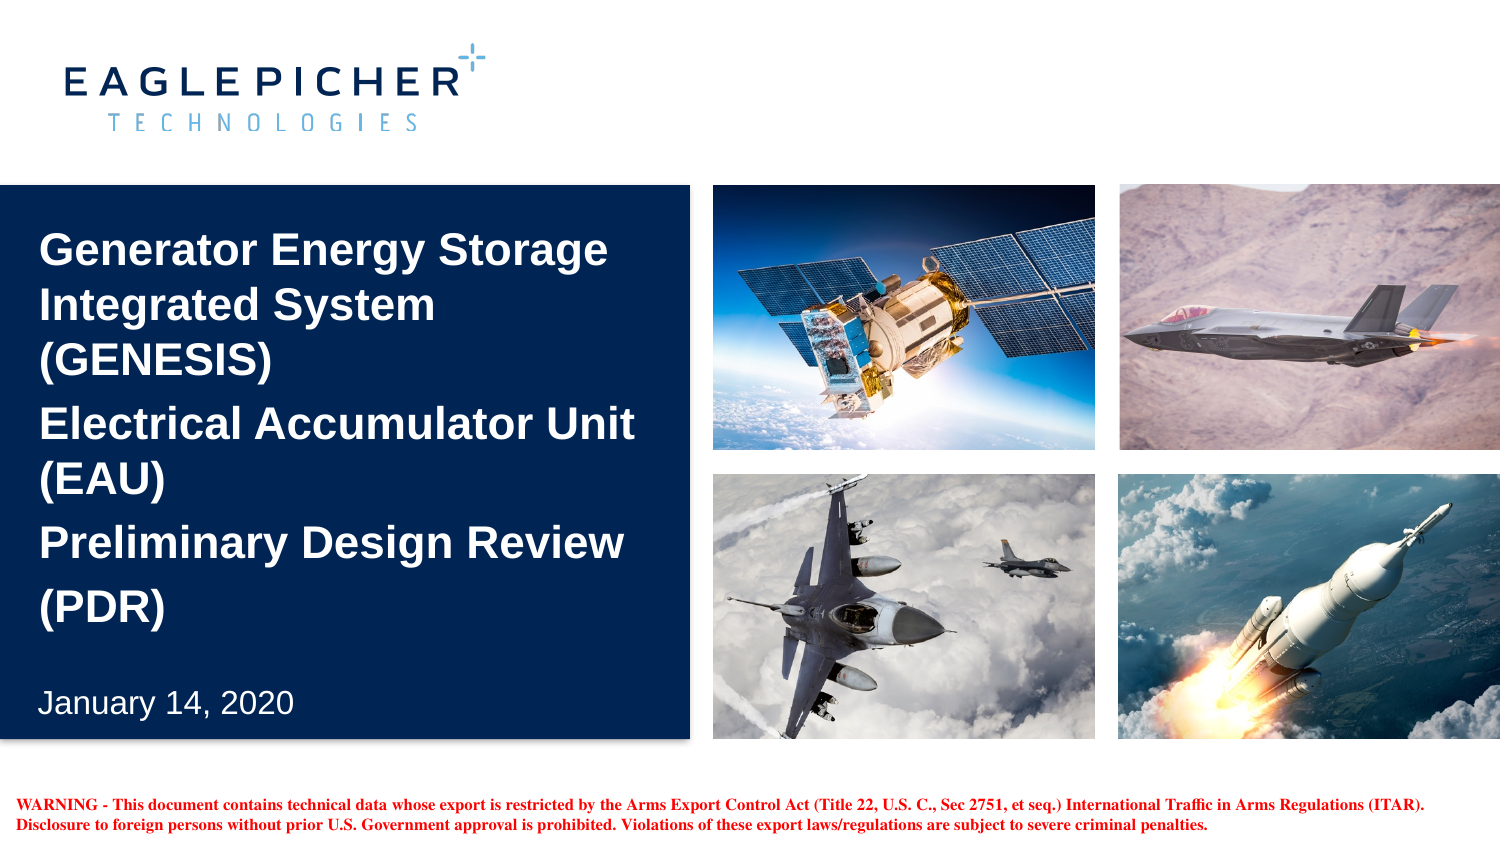

Generator Energy Storage Integrated System (GENESIS)
Electrical Accumulator Unit (EAU)
Preliminary Design Review
(PDR)
January 14, 2020
WARNING - This document contains technical data whose export is restricted by the Arms Export Control Act (Title 22, U.S. C., Sec 2751, et seq.) International Traffic in Arms Regulations (ITAR). Disclosure to foreign persons without prior U.S. Government approval is prohibited. Violations of these export laws/regulations are subject to severe criminal penalties.